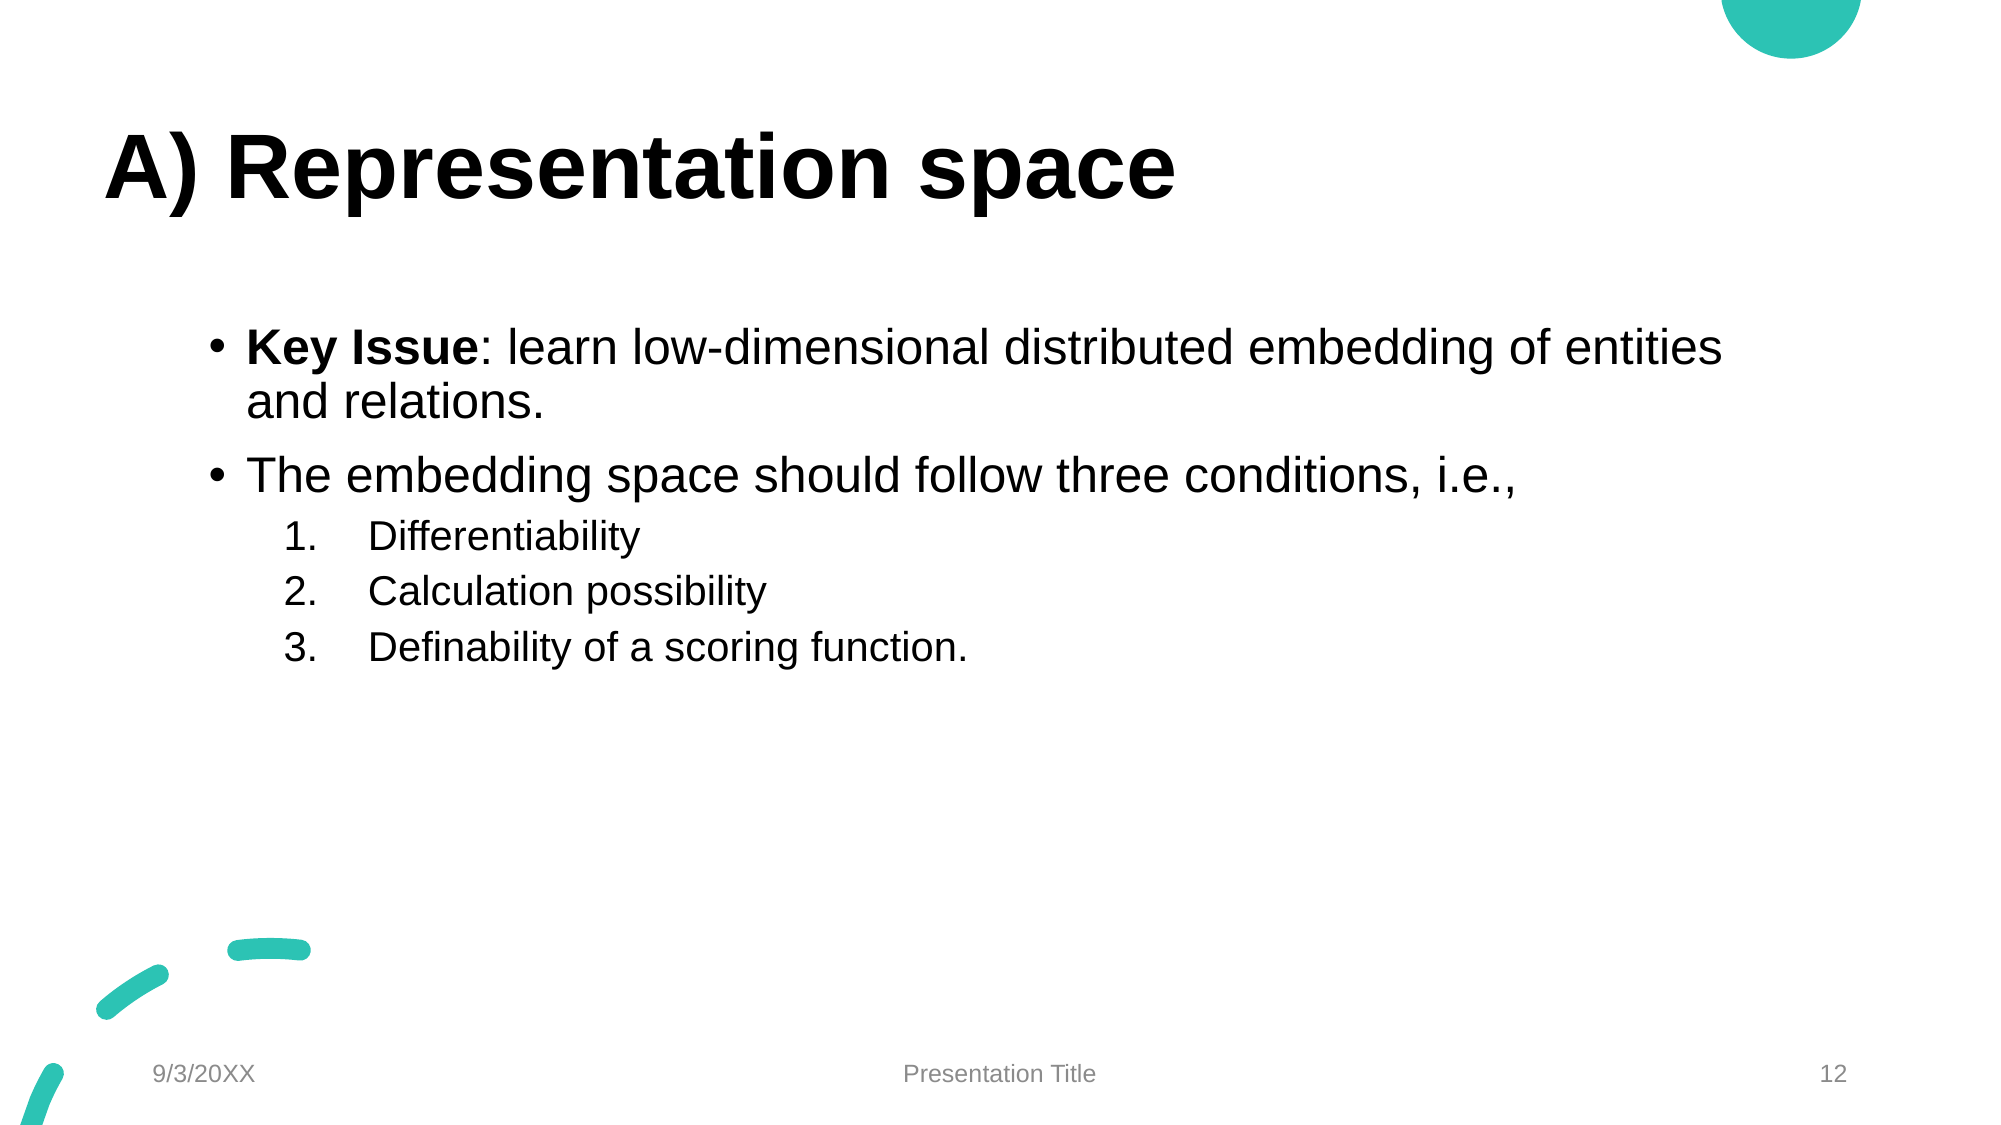

# A) Representation space
Key Issue: learn low-dimensional distributed embedding of entities and relations.
The embedding space should follow three conditions, i.e.,
Differentiability
Calculation possibility
Definability of a scoring function.

9/3/20XX
Presentation Title
12